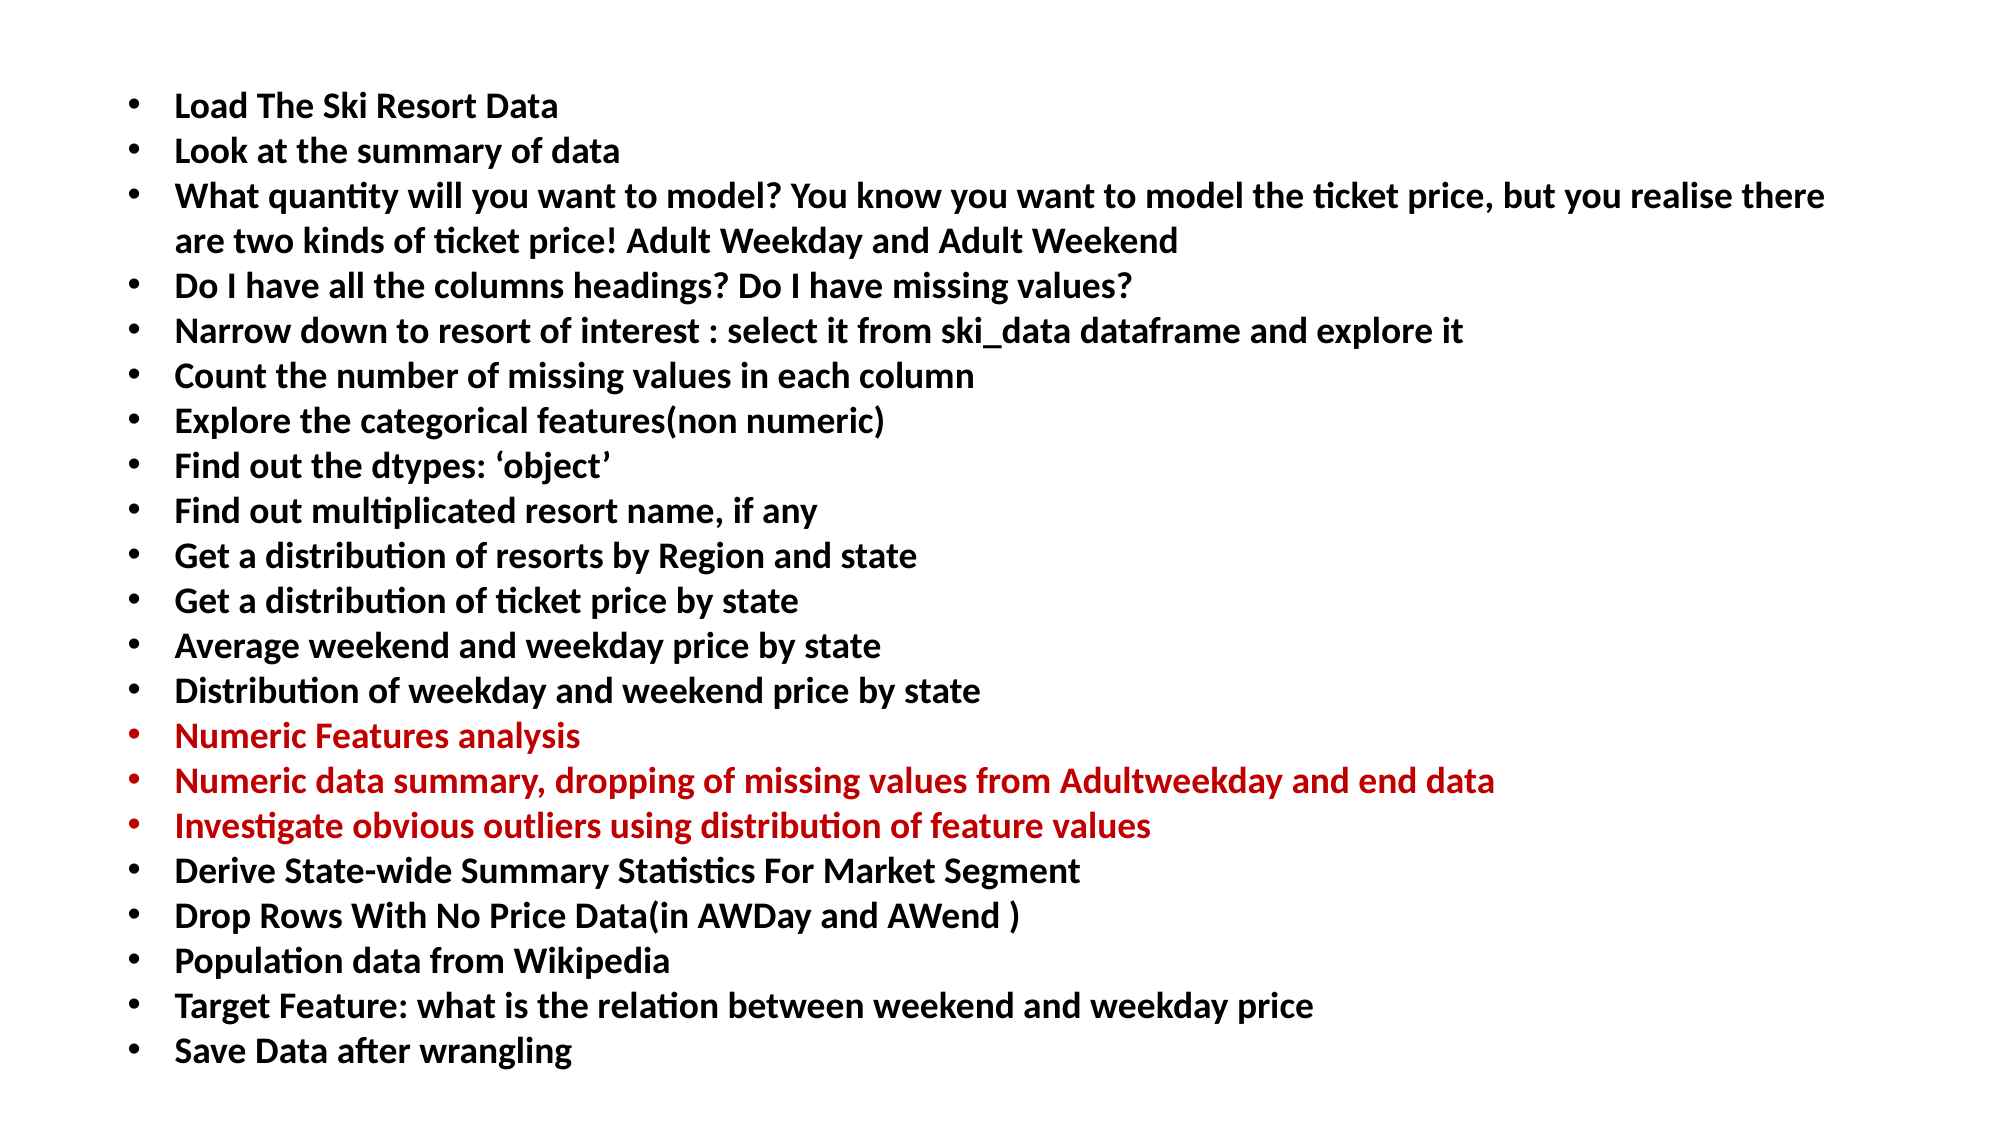

Load The Ski Resort Data
Look at the summary of data
What quantity will you want to model? You know you want to model the ticket price, but you realise there are two kinds of ticket price! Adult Weekday and Adult Weekend
Do I have all the columns headings? Do I have missing values?
Narrow down to resort of interest : select it from ski_data dataframe and explore it
Count the number of missing values in each column
Explore the categorical features(non numeric)
Find out the dtypes: ‘object’
Find out multiplicated resort name, if any
Get a distribution of resorts by Region and state
Get a distribution of ticket price by state
Average weekend and weekday price by state
Distribution of weekday and weekend price by state
Numeric Features analysis
Numeric data summary, dropping of missing values from Adultweekday and end data
Investigate obvious outliers using distribution of feature values
Derive State-wide Summary Statistics For Market Segment
Drop Rows With No Price Data(in AWDay and AWend )
Population data from Wikipedia
Target Feature: what is the relation between weekend and weekday price
Save Data after wrangling